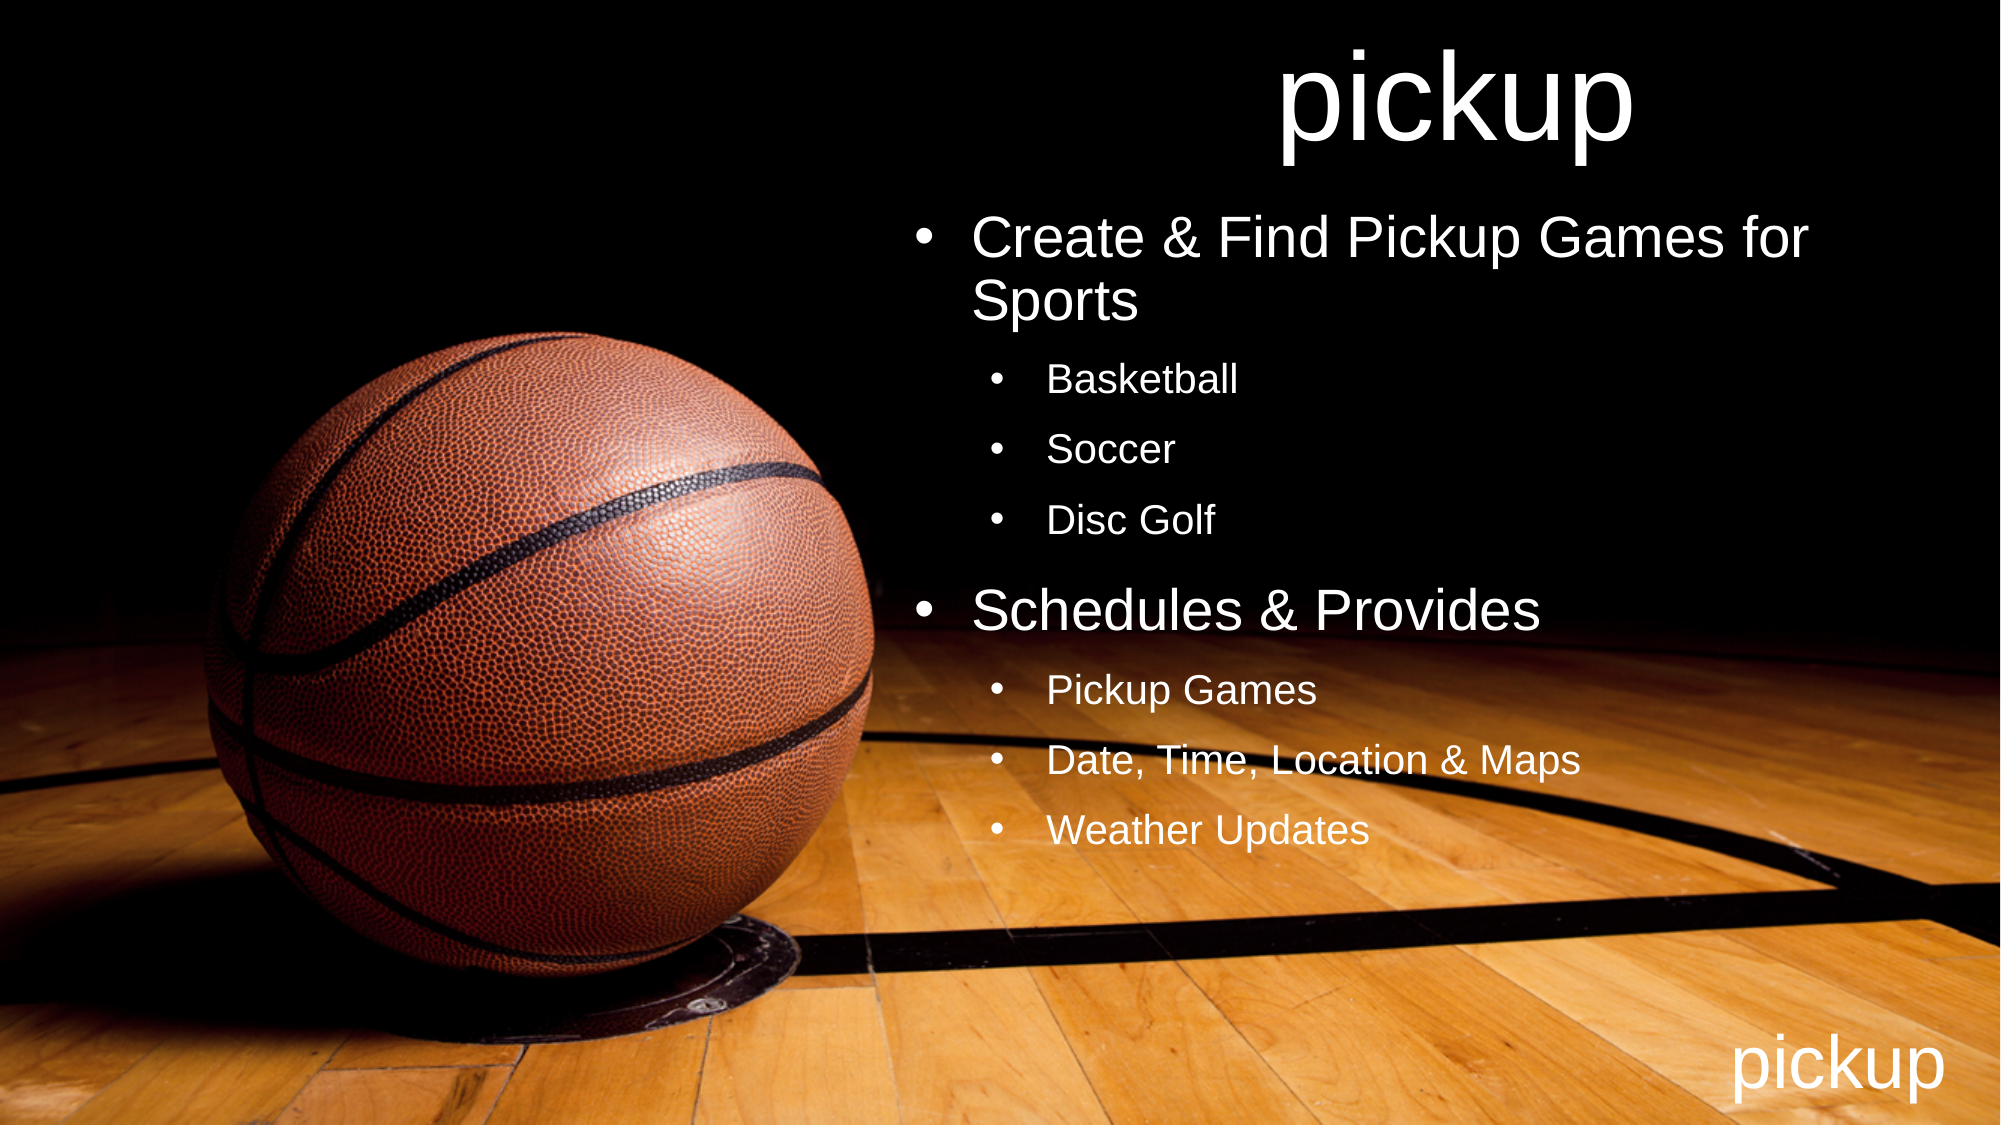

pickup
Create & Find Pickup Games for Sports
Basketball
Soccer
Disc Golf
Schedules & Provides
Pickup Games
Date, Time, Location & Maps
Weather Updates

pickup